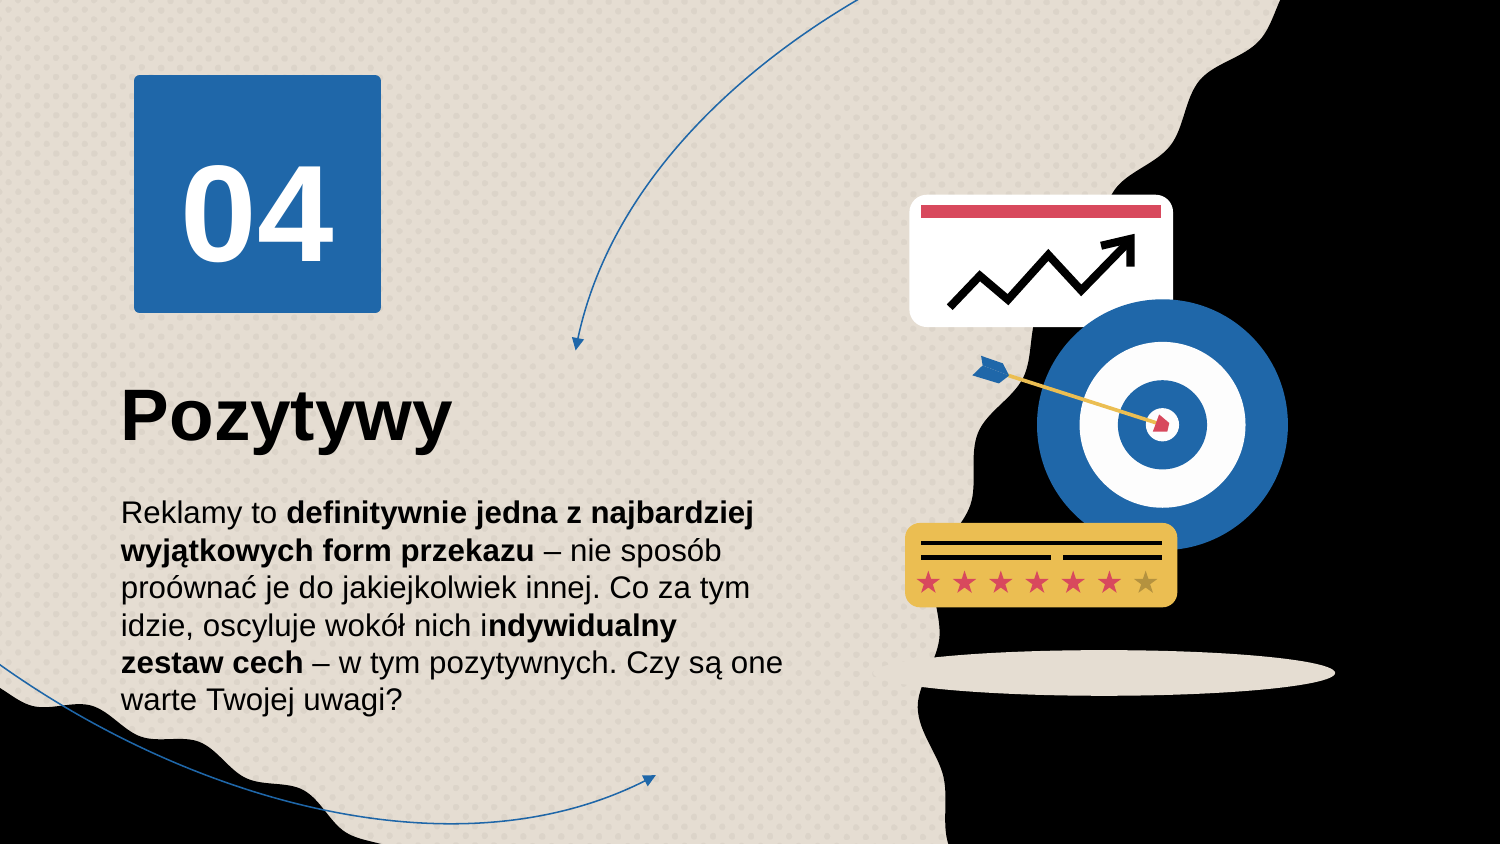

04

# Pozytywy
Reklamy to definitywnie jedna z najbardziej wyjątkowych form przekazu – nie sposób proównać je do jakiejkolwiek innej. Co za tym idzie, oscyluje wokół nich indywidualny zestaw cech – w tym pozytywnych. Czy są one warte Twojej uwagi?